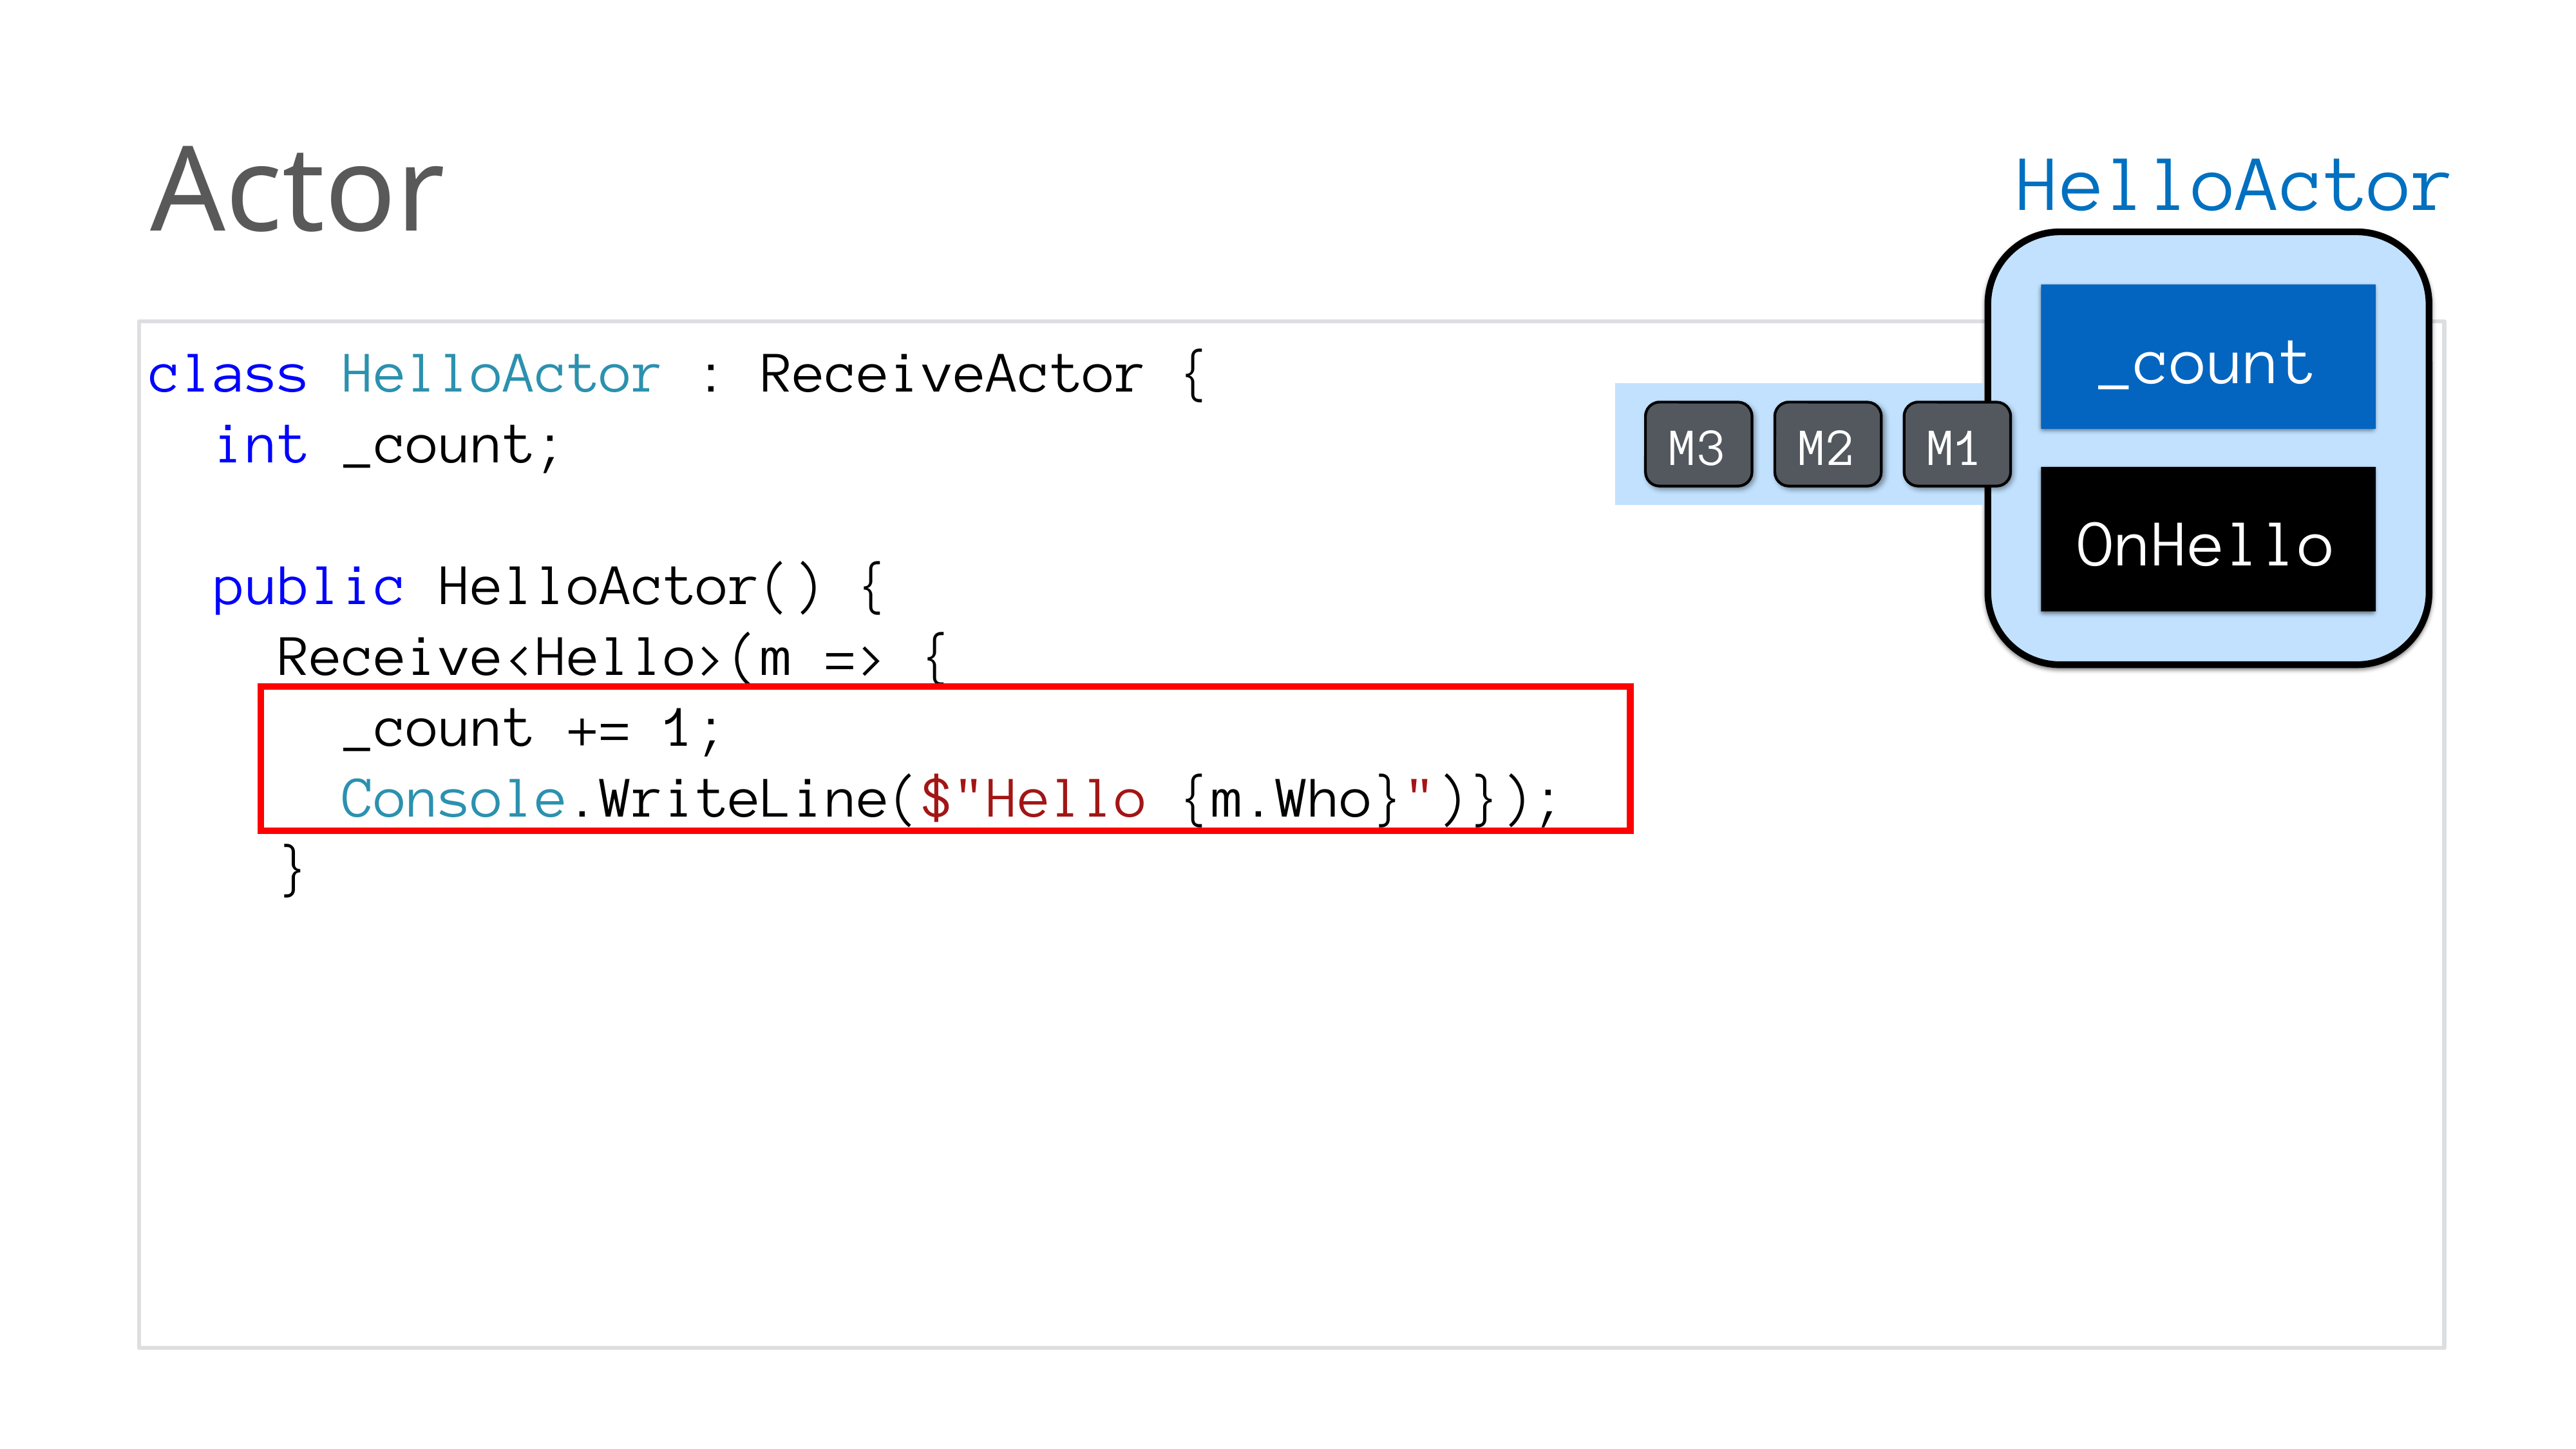

Actor
HelloActor

_count

M3
M2
M1
OnHello
class HelloActor : ReceiveActor {
  int _count;

  public HelloActor() {
    Receive<Hello>(m => {
      _count += 1;
      Console.WriteLine($"Hello {m.Who}")});
    }